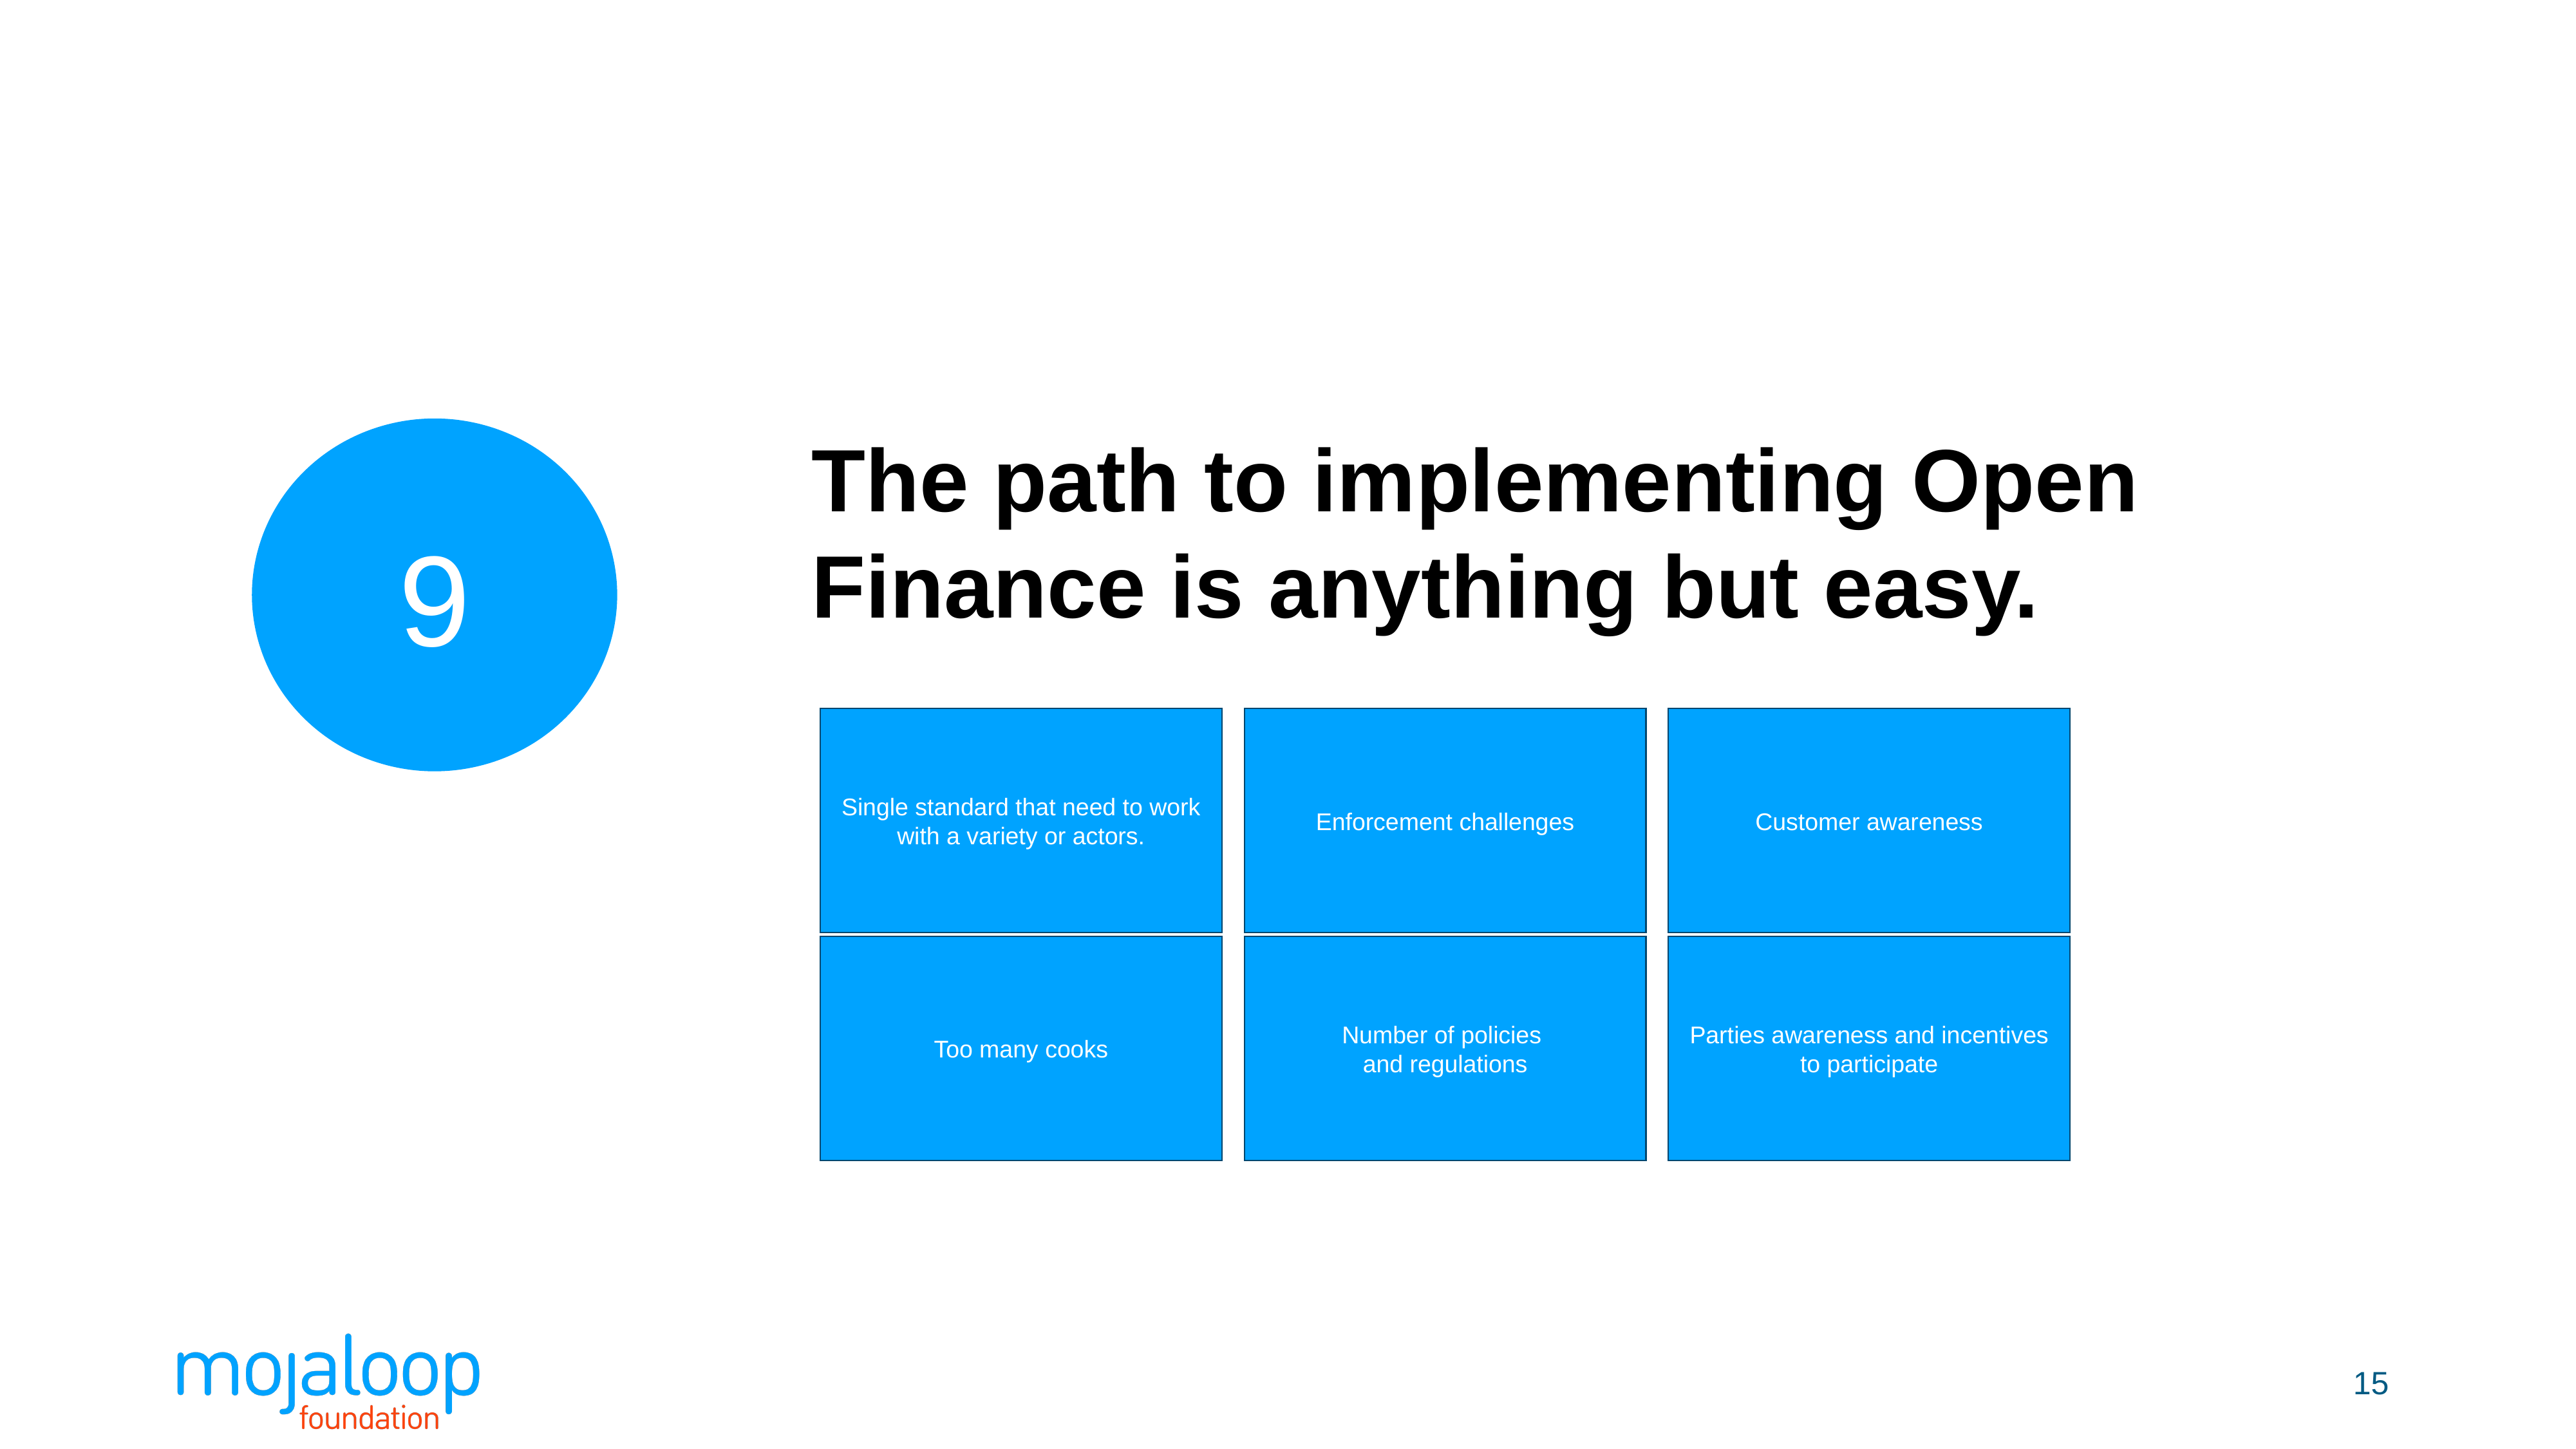

9
The path to implementing Open Finance is anything but easy.

Single standard that need to work with a variety or actors.
Enforcement challenges
Customer awareness
Too many cooks
Number of policies
and regulations
Parties awareness and incentives to participate
15